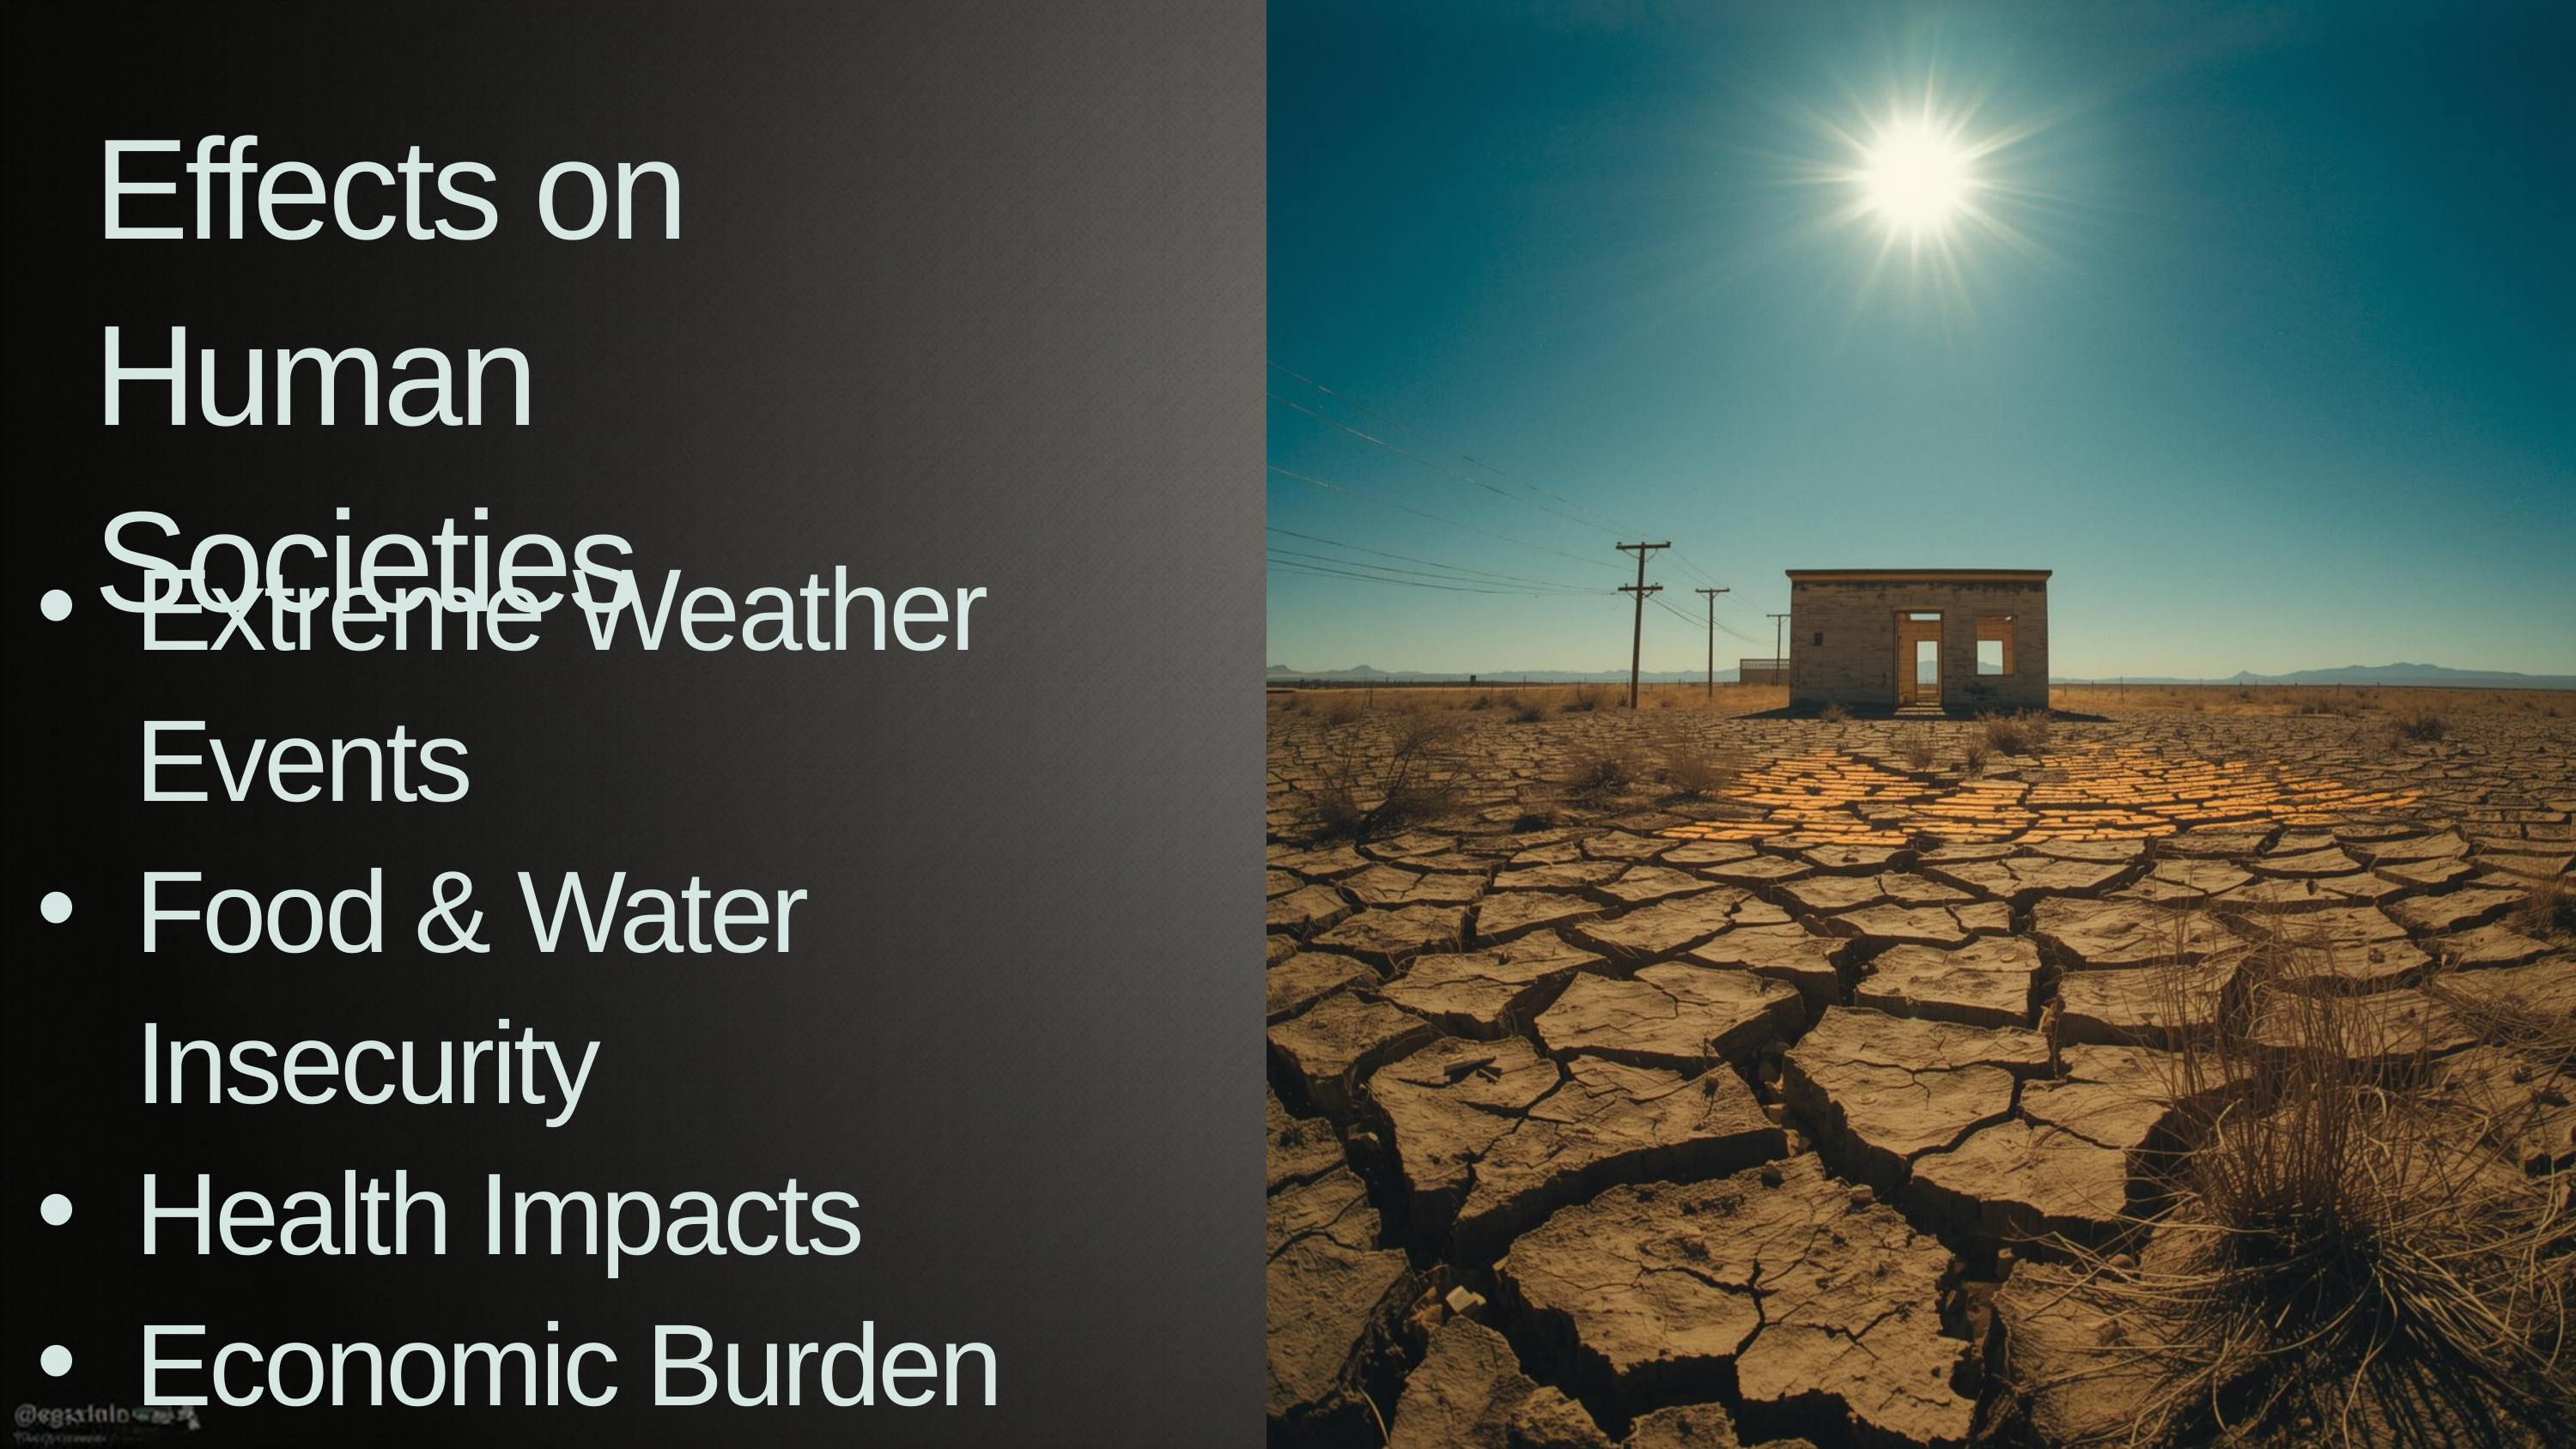

Effects on Human Societies
Extreme Weather Events
Food & Water Insecurity
Health Impacts
Economic Burden